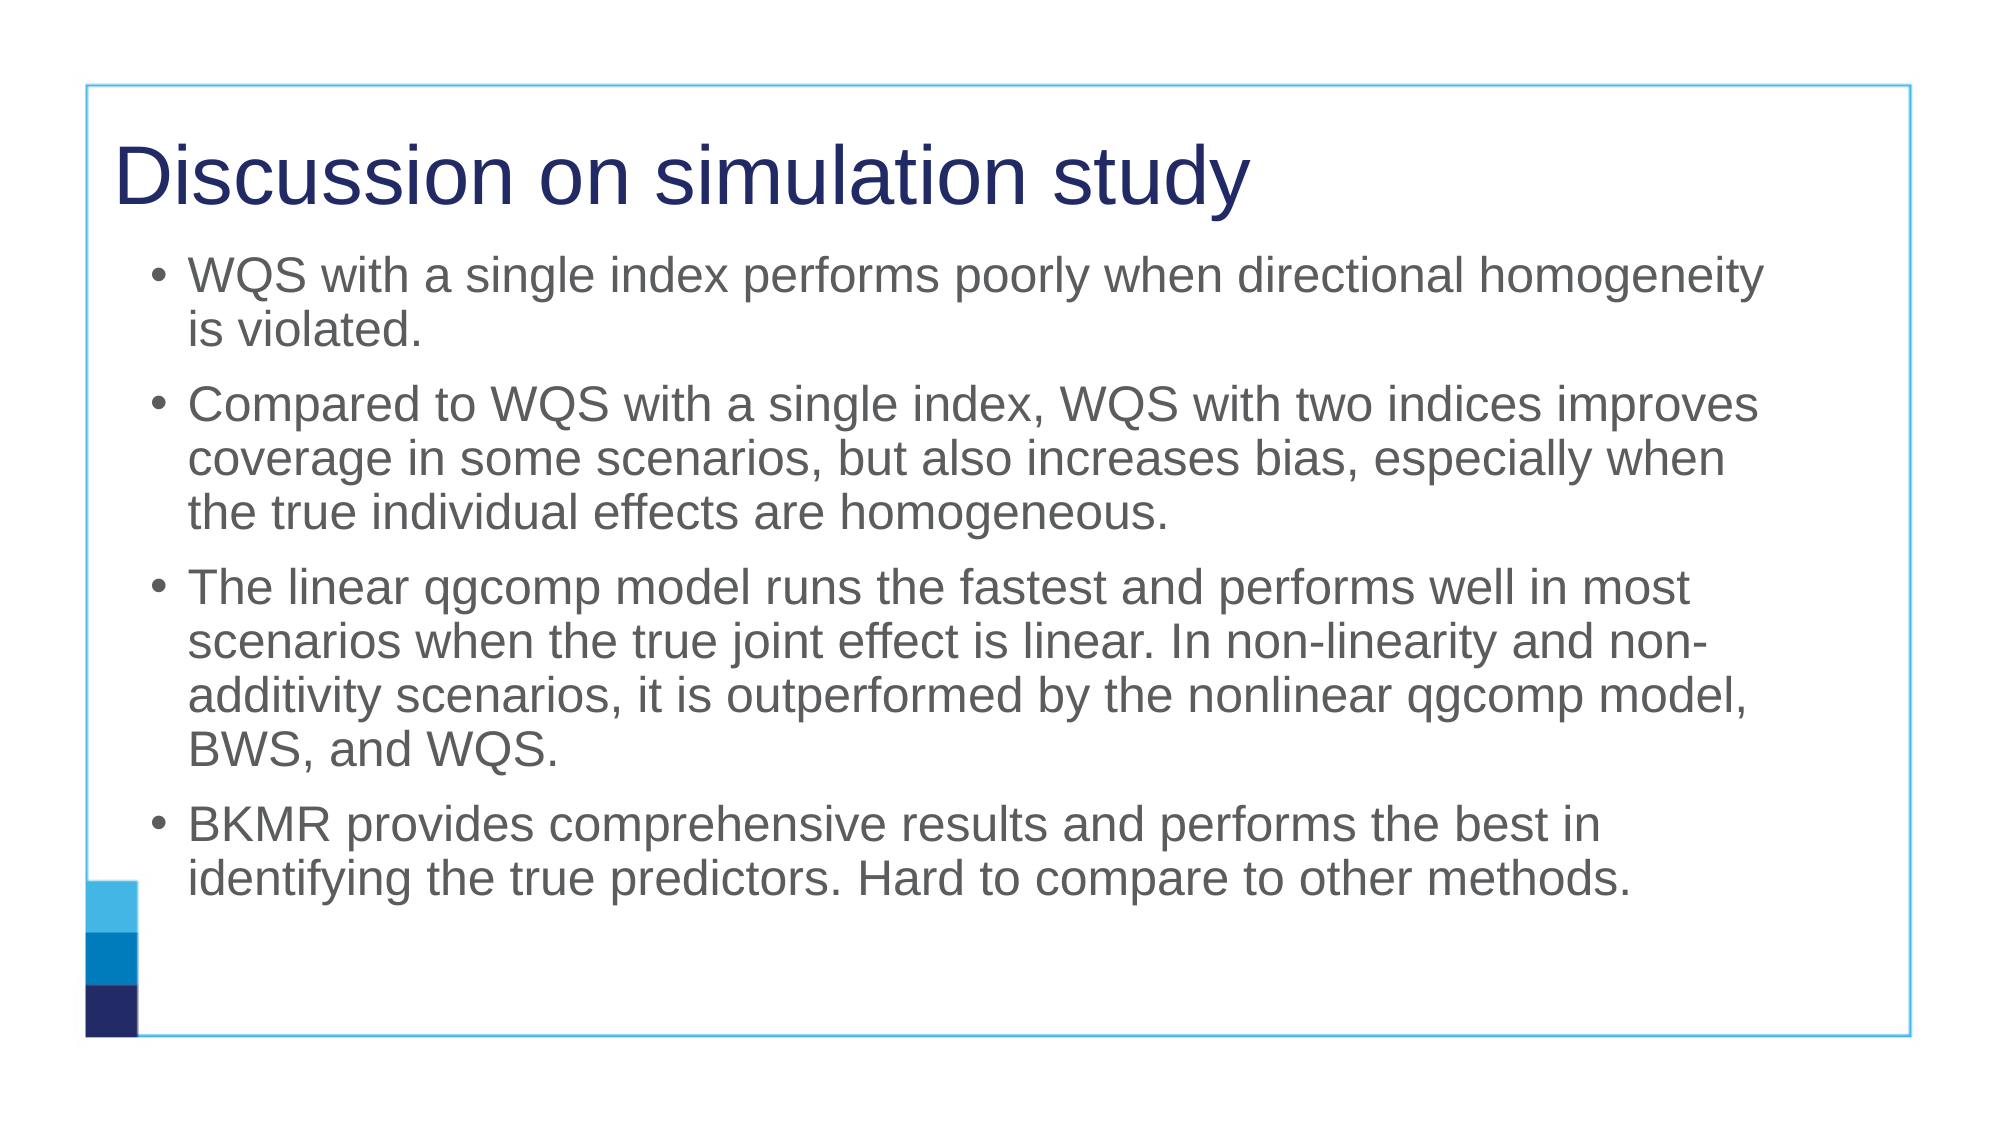

# Discussion on simulation study
WQS with a single index performs poorly when directional homogeneity is violated.
Compared to WQS with a single index, WQS with two indices improves coverage in some scenarios, but also increases bias, especially when the true individual effects are homogeneous.
The linear qgcomp model runs the fastest and performs well in most scenarios when the true joint effect is linear. In non-linearity and non-additivity scenarios, it is outperformed by the nonlinear qgcomp model, BWS, and WQS.
BKMR provides comprehensive results and performs the best in identifying the true predictors. Hard to compare to other methods.